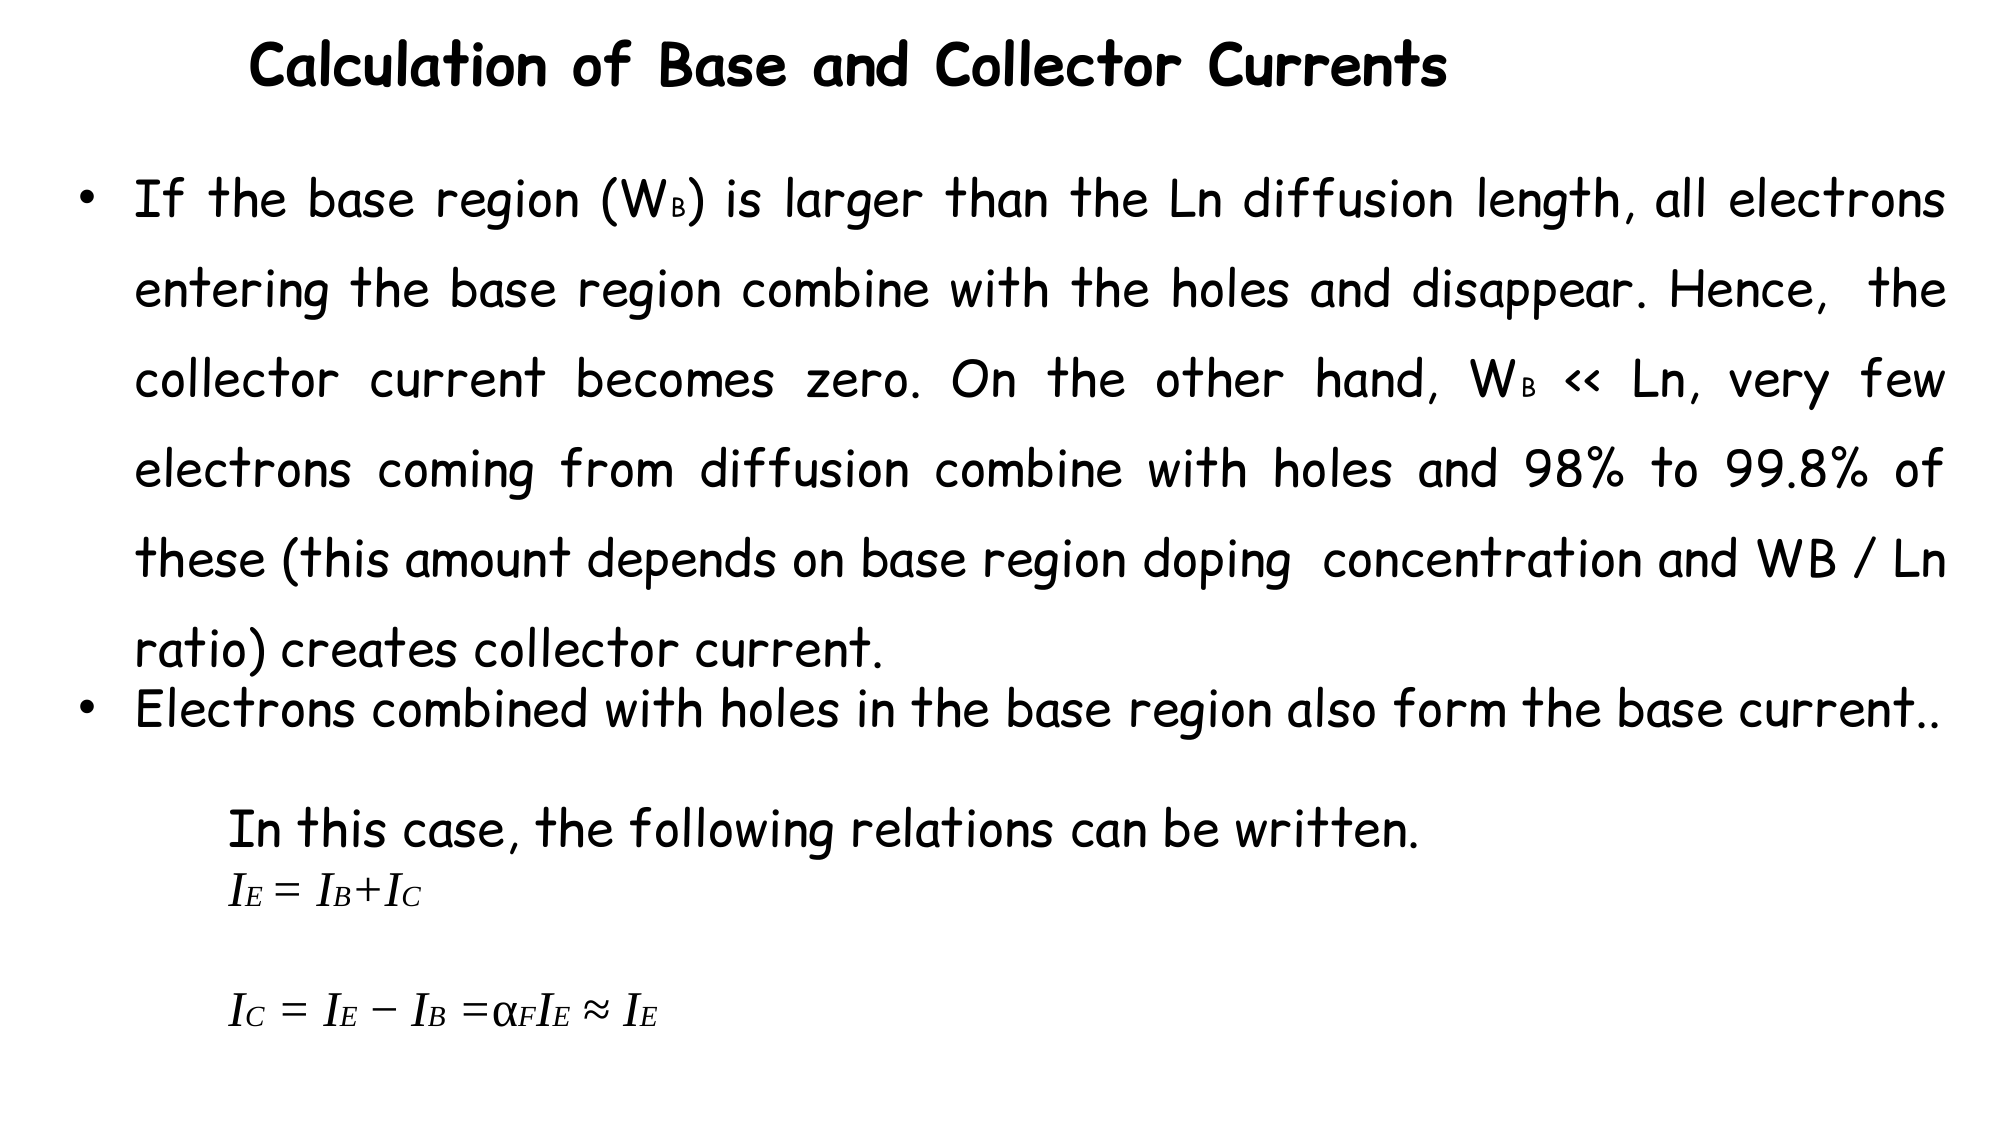

Calculation of Base and Collector Currents
If the base region (WB) is larger than the Ln diffusion length, all electrons entering the base region combine with the holes and disappear. Hence,  the collector current becomes zero. On the other hand, WB << Ln, very few electrons coming from diffusion combine with holes and 98% to 99.8% of these (this amount depends on base region doping  concentration and WB / Ln ratio) creates collector current.
Electrons combined with holes in the base region also form the base current..

	In this case, the following relations can be written.
	IE = IB+IC

	IC = IE − IB =αFIE ≈ IE